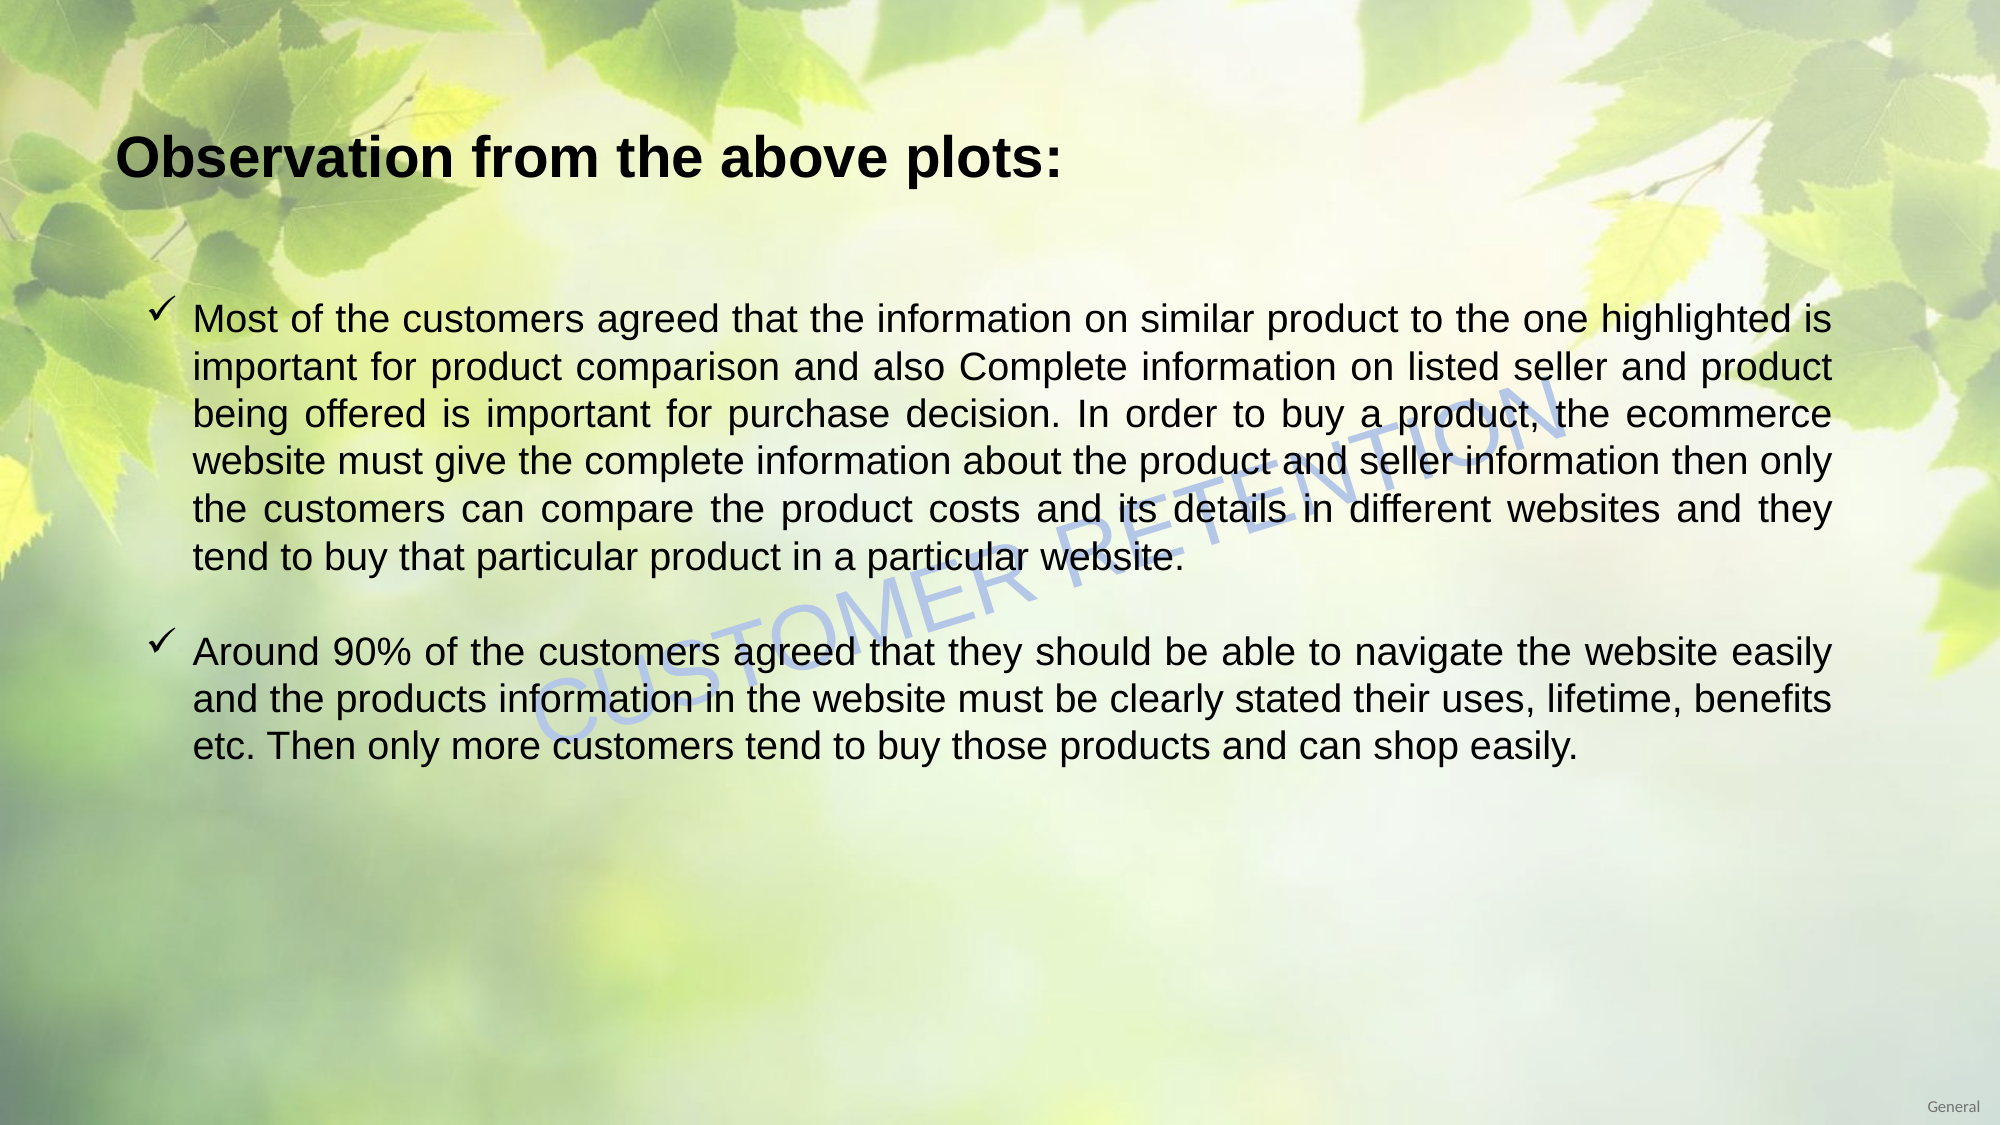

Observation from the above plots:
Most of the customers agreed that the information on similar product to the one highlighted is important for product comparison and also Complete information on listed seller and product being offered is important for purchase decision. In order to buy a product, the ecommerce website must give the complete information about the product and seller information then only the customers can compare the product costs and its details in different websites and they tend to buy that particular product in a particular website.

Around 90% of the customers agreed that they should be able to navigate the website easily and the products information in the website must be clearly stated their uses, lifetime, benefits etc. Then only more customers tend to buy those products and can shop easily.